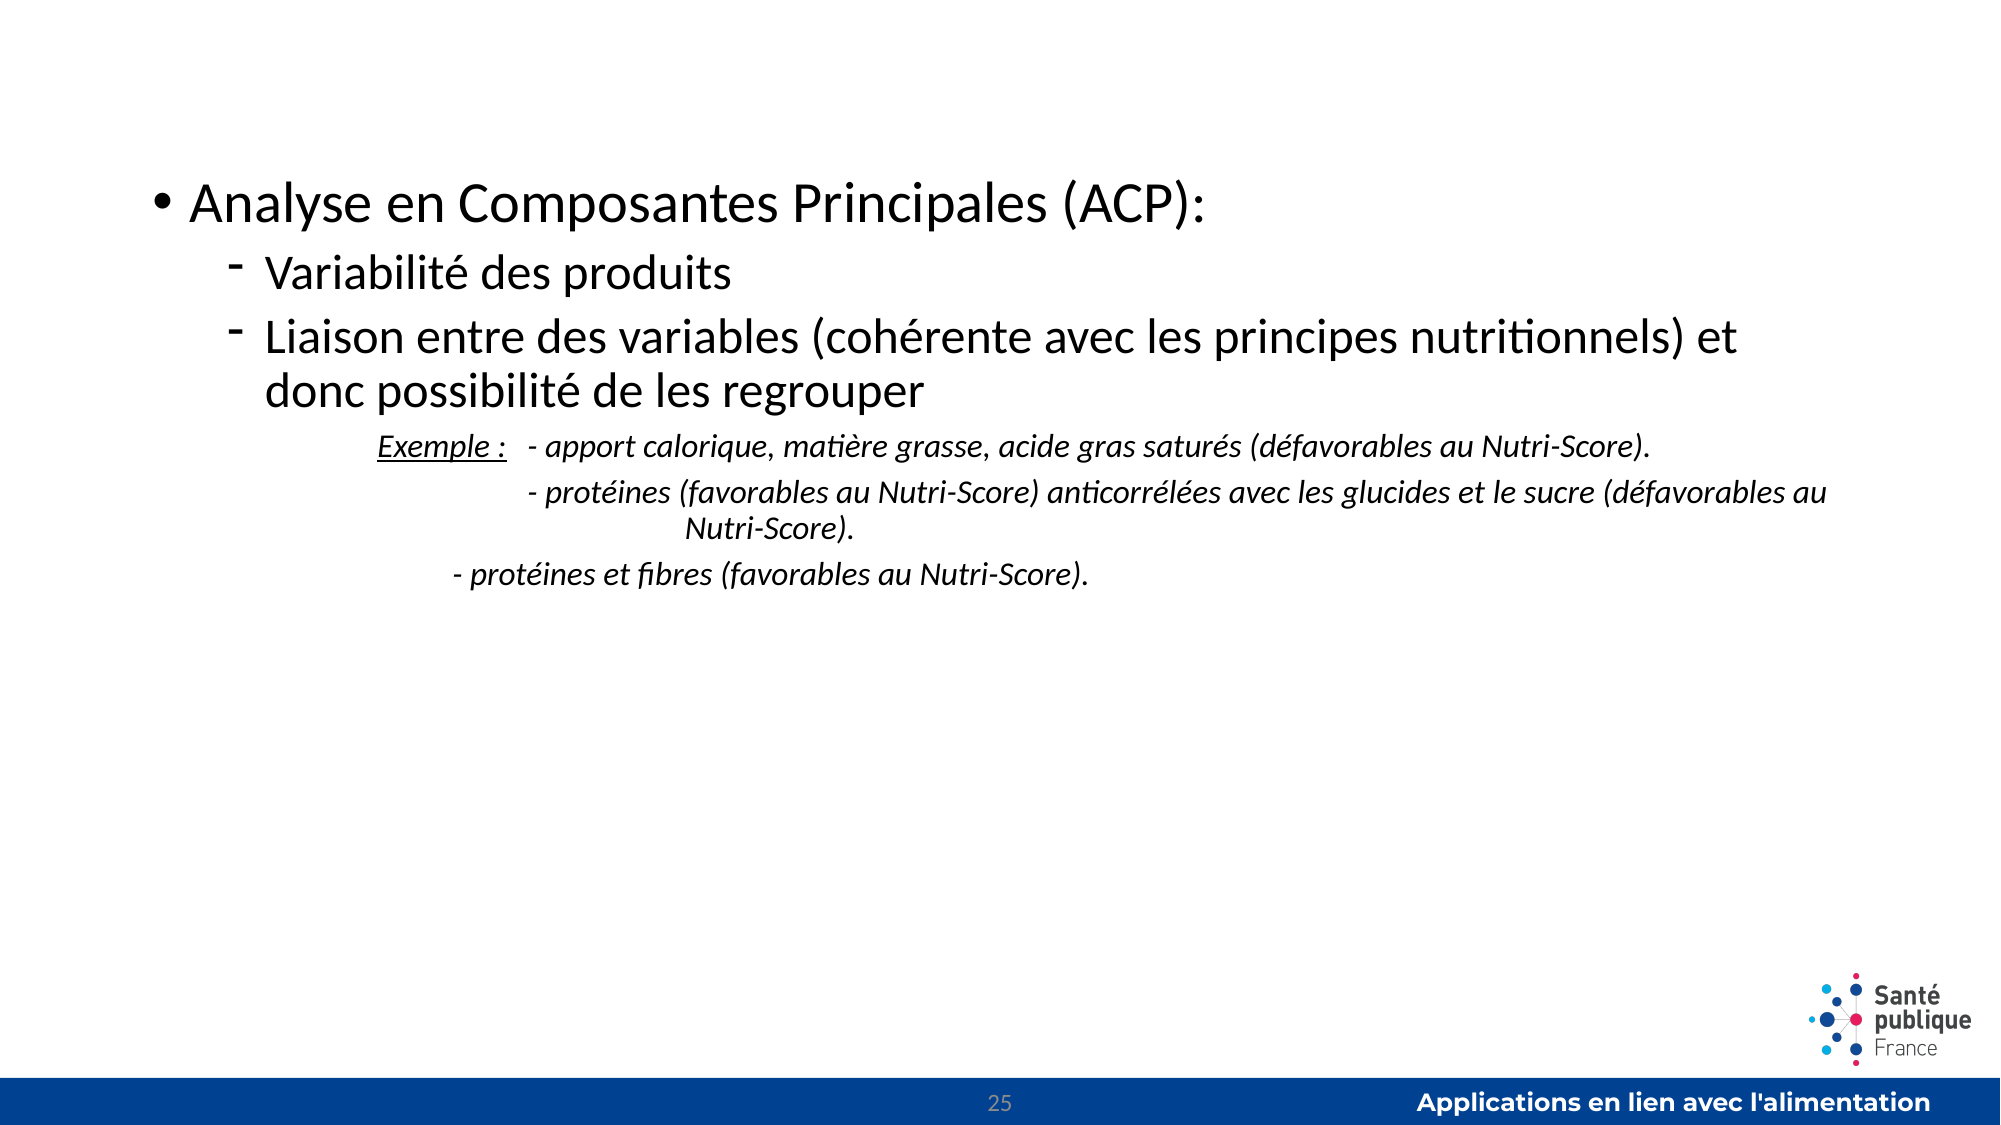

Analyse en Composantes Principales (ACP):
Variabilité des produits
Liaison entre des variables (cohérente avec les principes nutritionnels) et donc possibilité de les regrouper
	Exemple :	- apport calorique, matière grasse, acide gras saturés (défavorables au Nutri-Score).
		- protéines (favorables au Nutri-Score) anticorrélées avec les glucides et le sucre (défavorables au 			 Nutri-Score).
	- protéines et fibres (favorables au Nutri-Score).

25